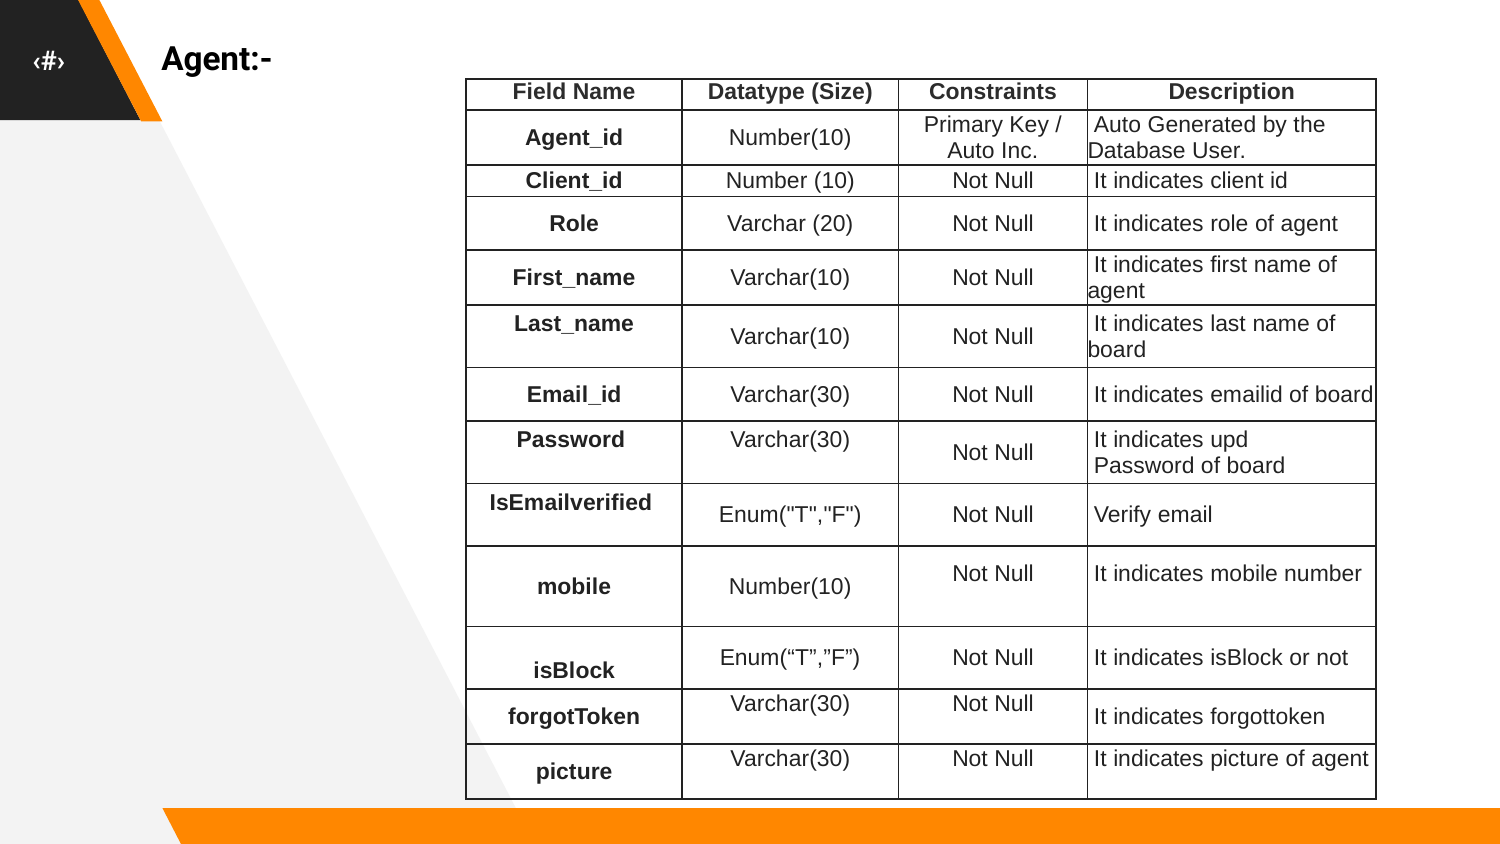

‹#›
Agent:-
| Field Name | Datatype (Size) | Constraints | Description |
| --- | --- | --- | --- |
| Agent\_id | Number(10) | Primary Key / Auto Inc. | Auto Generated by the Database User. |
| Client\_id | Number (10) | Not Null | It indicates client id |
| Role | Varchar (20) | Not Null | It indicates role of agent |
| First\_name | Varchar(10) | Not Null | It indicates first name of agent |
| Last\_name | Varchar(10) | Not Null | It indicates last name of board |
| Email\_id | Varchar(30) | Not Null | It indicates emailid of board |
| Password | Varchar(30) | Not Null | It indicates upd Password of board |
| IsEmailverified | Enum("T","F") | Not Null | Verify email |
| mobile | Number(10) | Not Null | It indicates mobile number |
| isBlock | Enum(“T”,”F”) | Not Null | It indicates isBlock or not |
| forgotToken | Varchar(30) | Not Null | It indicates forgottoken |
| picture | Varchar(30) | Not Null | It indicates picture of agent |